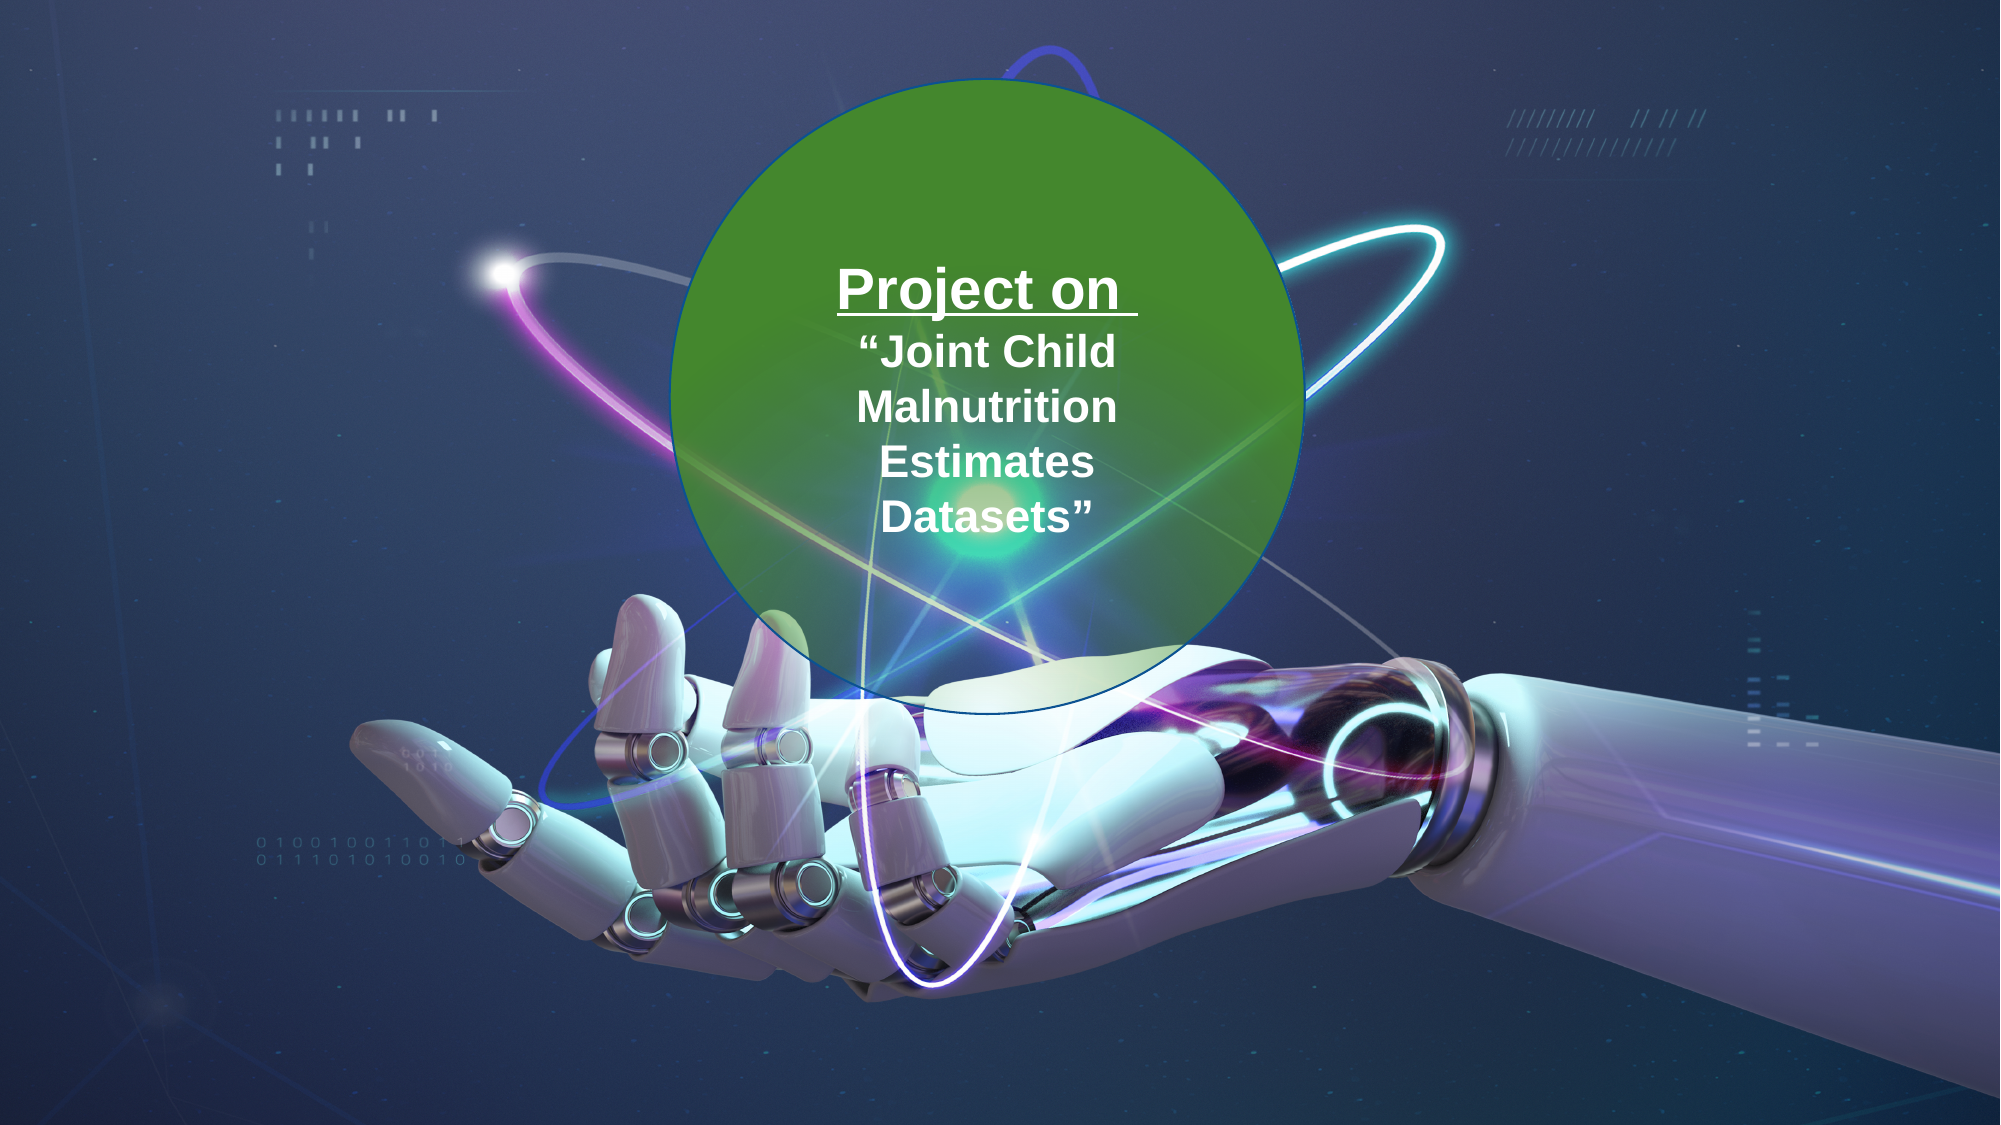

Project on
“Joint Child Malnutrition Estimates Datasets”